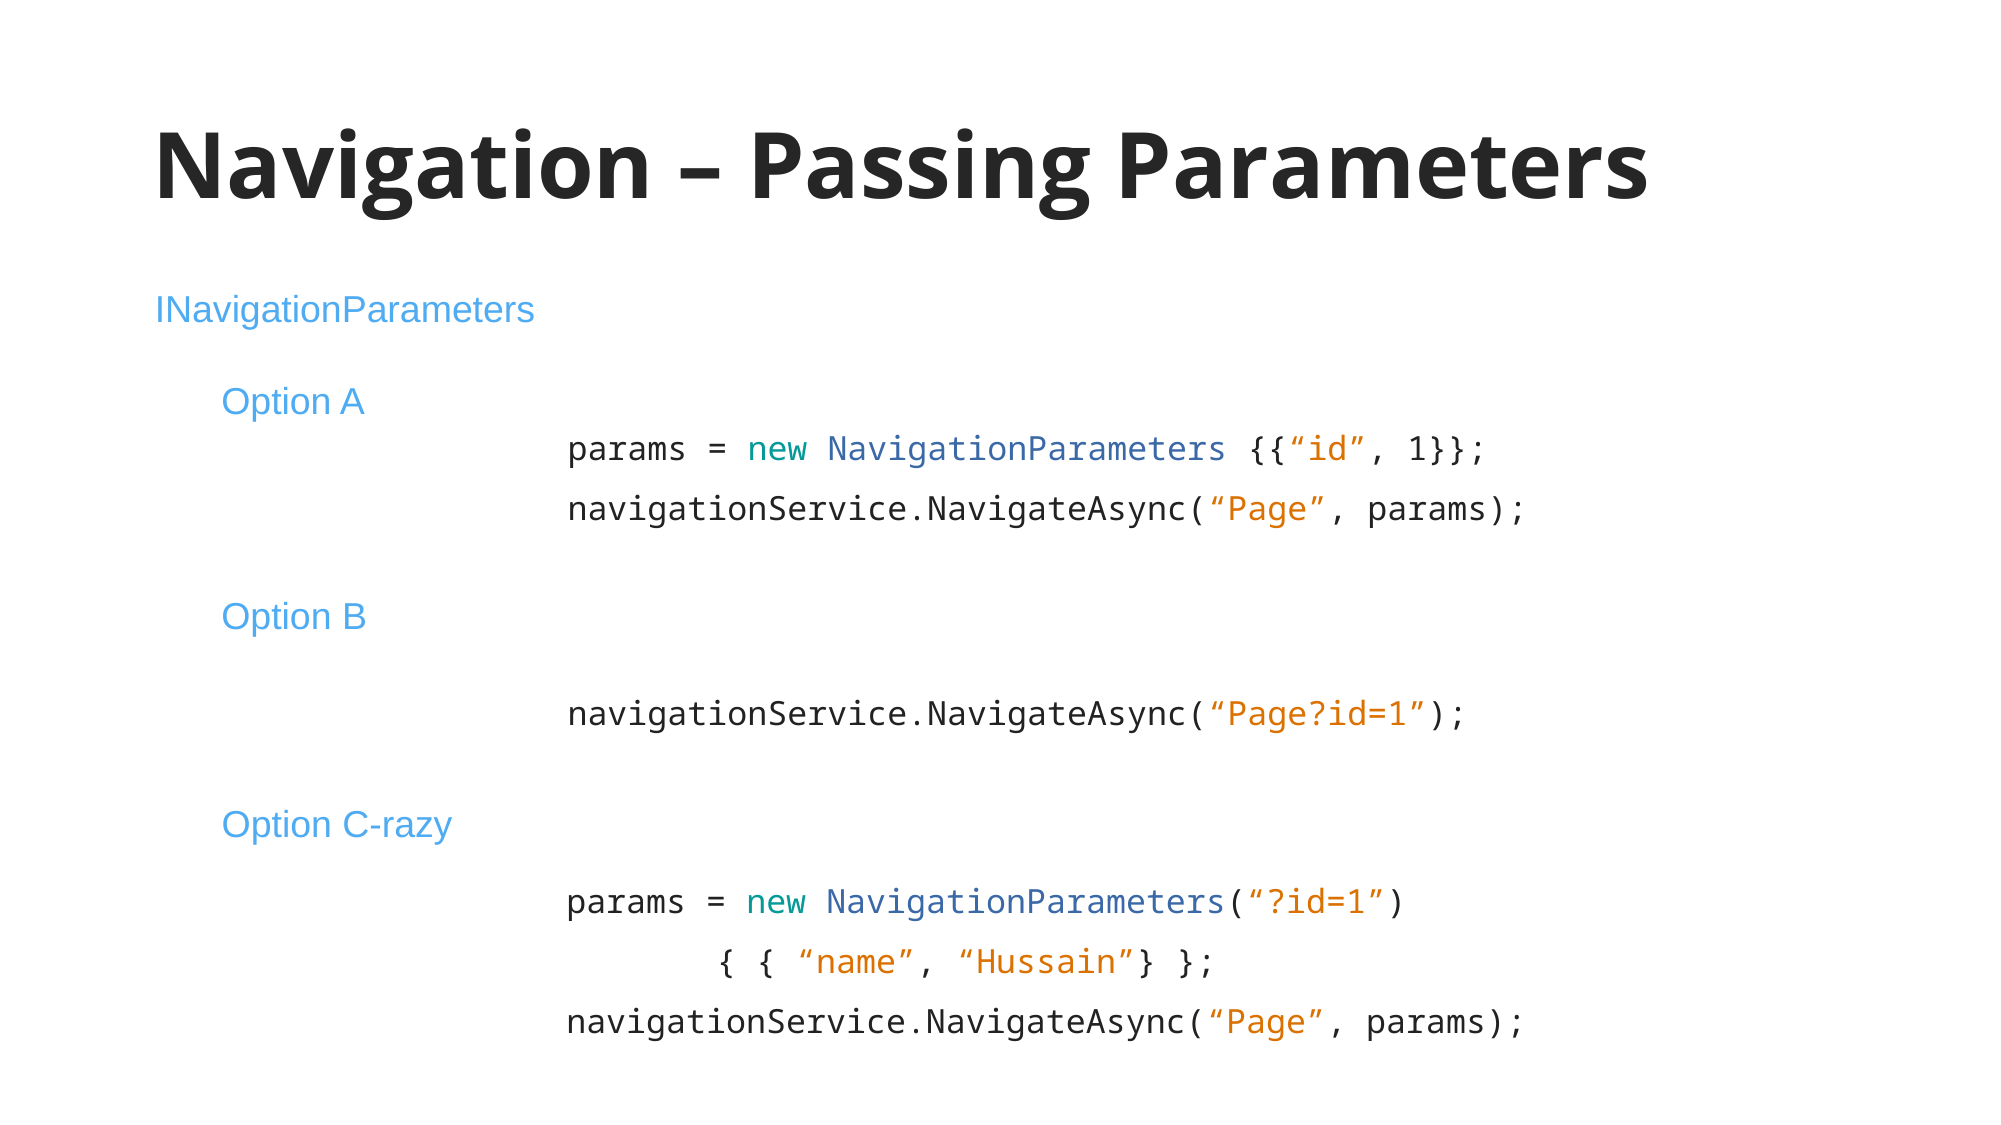

# Navigation – Passing Parameters
INavigationParameters
Option A
params = new NavigationParameters {{“id”, 1}};
navigationService.NavigateAsync(“Page”, params);
Option B
navigationService.NavigateAsync(“Page?id=1”);
Option C-razy
params = new NavigationParameters(“?id=1”)
	{ { “name”, “Hussain”} };
navigationService.NavigateAsync(“Page”, params);